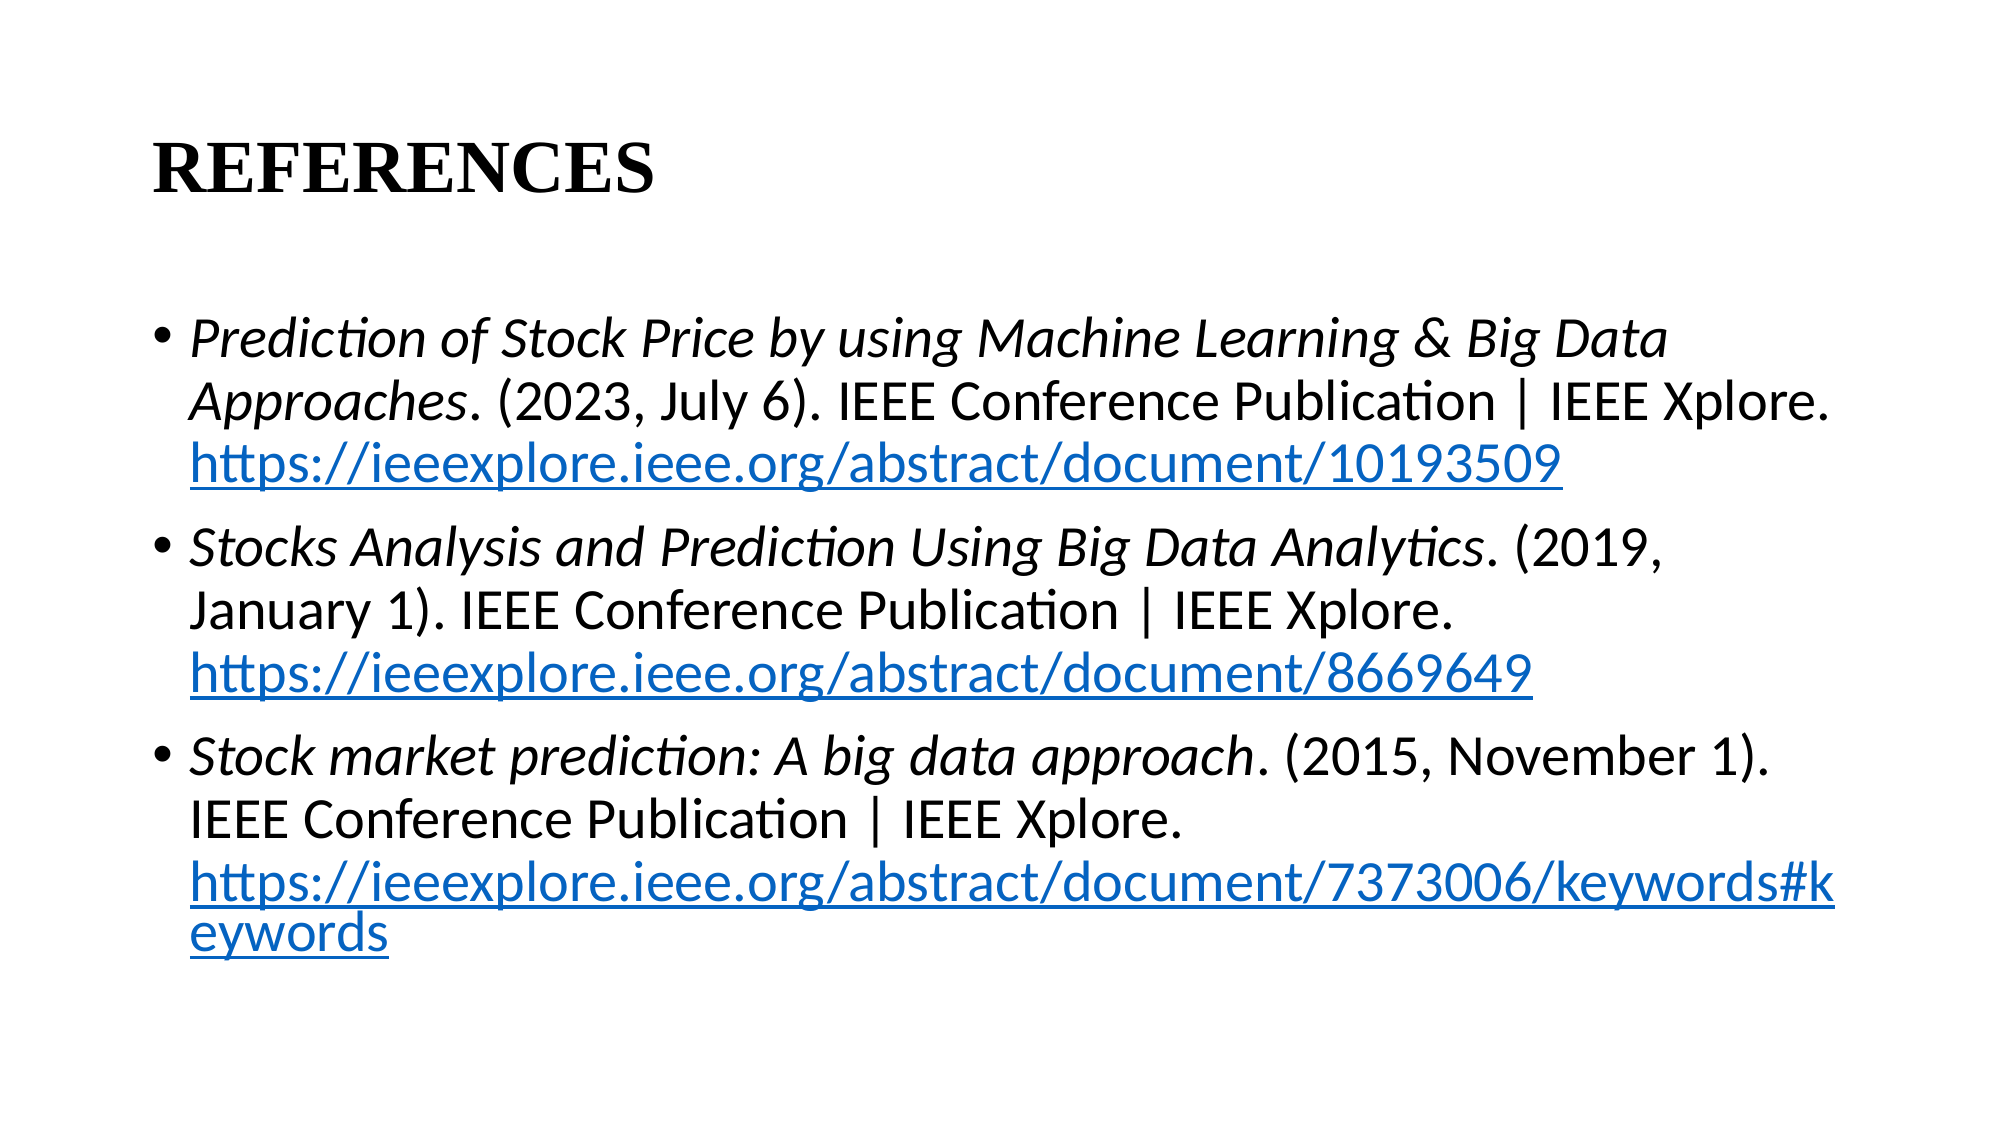

# REFERENCES
Prediction of Stock Price by using Machine Learning & Big Data Approaches. (2023, July 6). IEEE Conference Publication | IEEE Xplore. https://ieeexplore.ieee.org/abstract/document/10193509
Stocks Analysis and Prediction Using Big Data Analytics. (2019, January 1). IEEE Conference Publication | IEEE Xplore. https://ieeexplore.ieee.org/abstract/document/8669649
Stock market prediction: A big data approach. (2015, November 1). IEEE Conference Publication | IEEE Xplore. https://ieeexplore.ieee.org/abstract/document/7373006/keywords#keywords